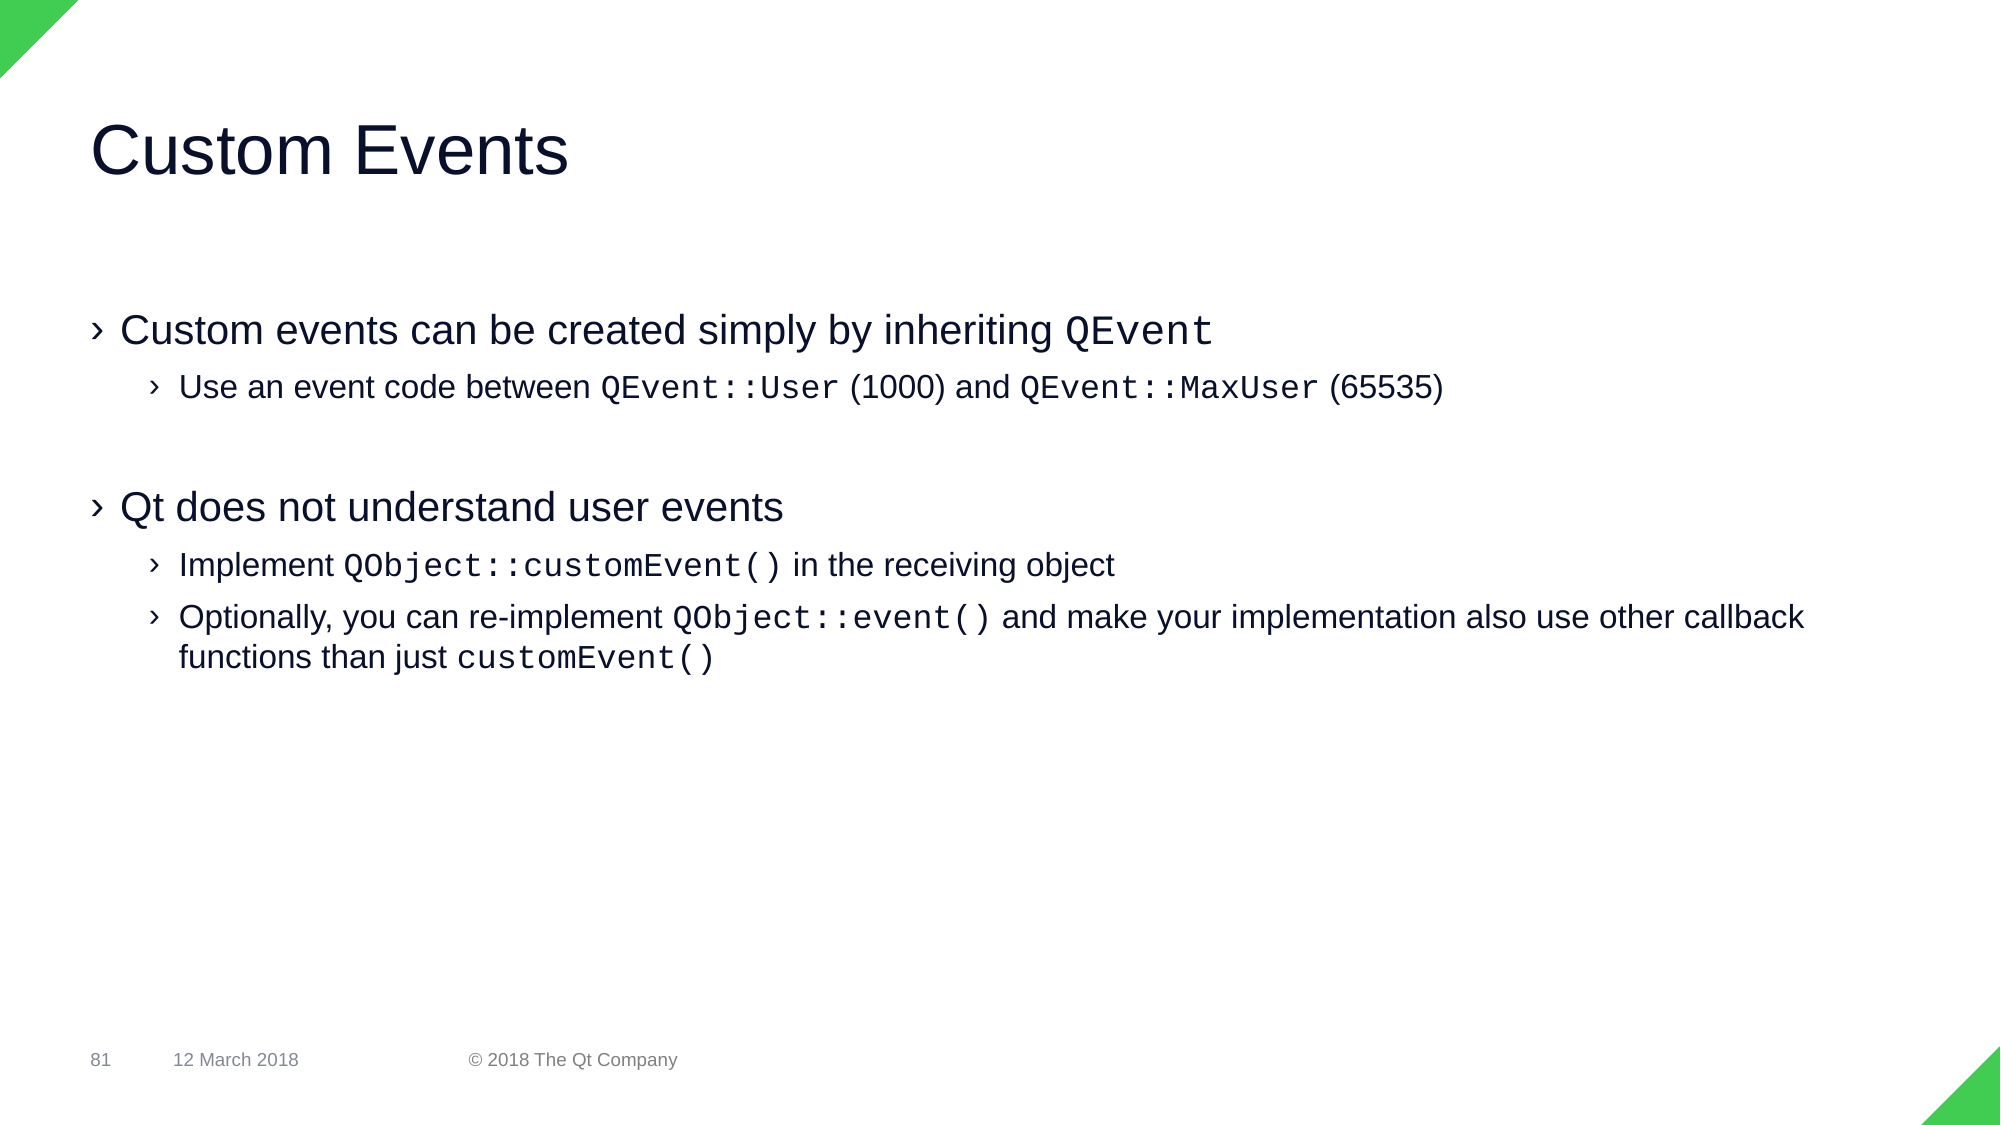

# Custom Events
Custom events can be created simply by inheriting QEvent
Use an event code between QEvent::User (1000) and QEvent::MaxUser (65535)

Qt does not understand user events
Implement QObject::customEvent() in the receiving object
Optionally, you can re-implement QObject::event() and make your implementation also use other callback functions than just customEvent()

81
12 March 2018
© 2018 The Qt Company